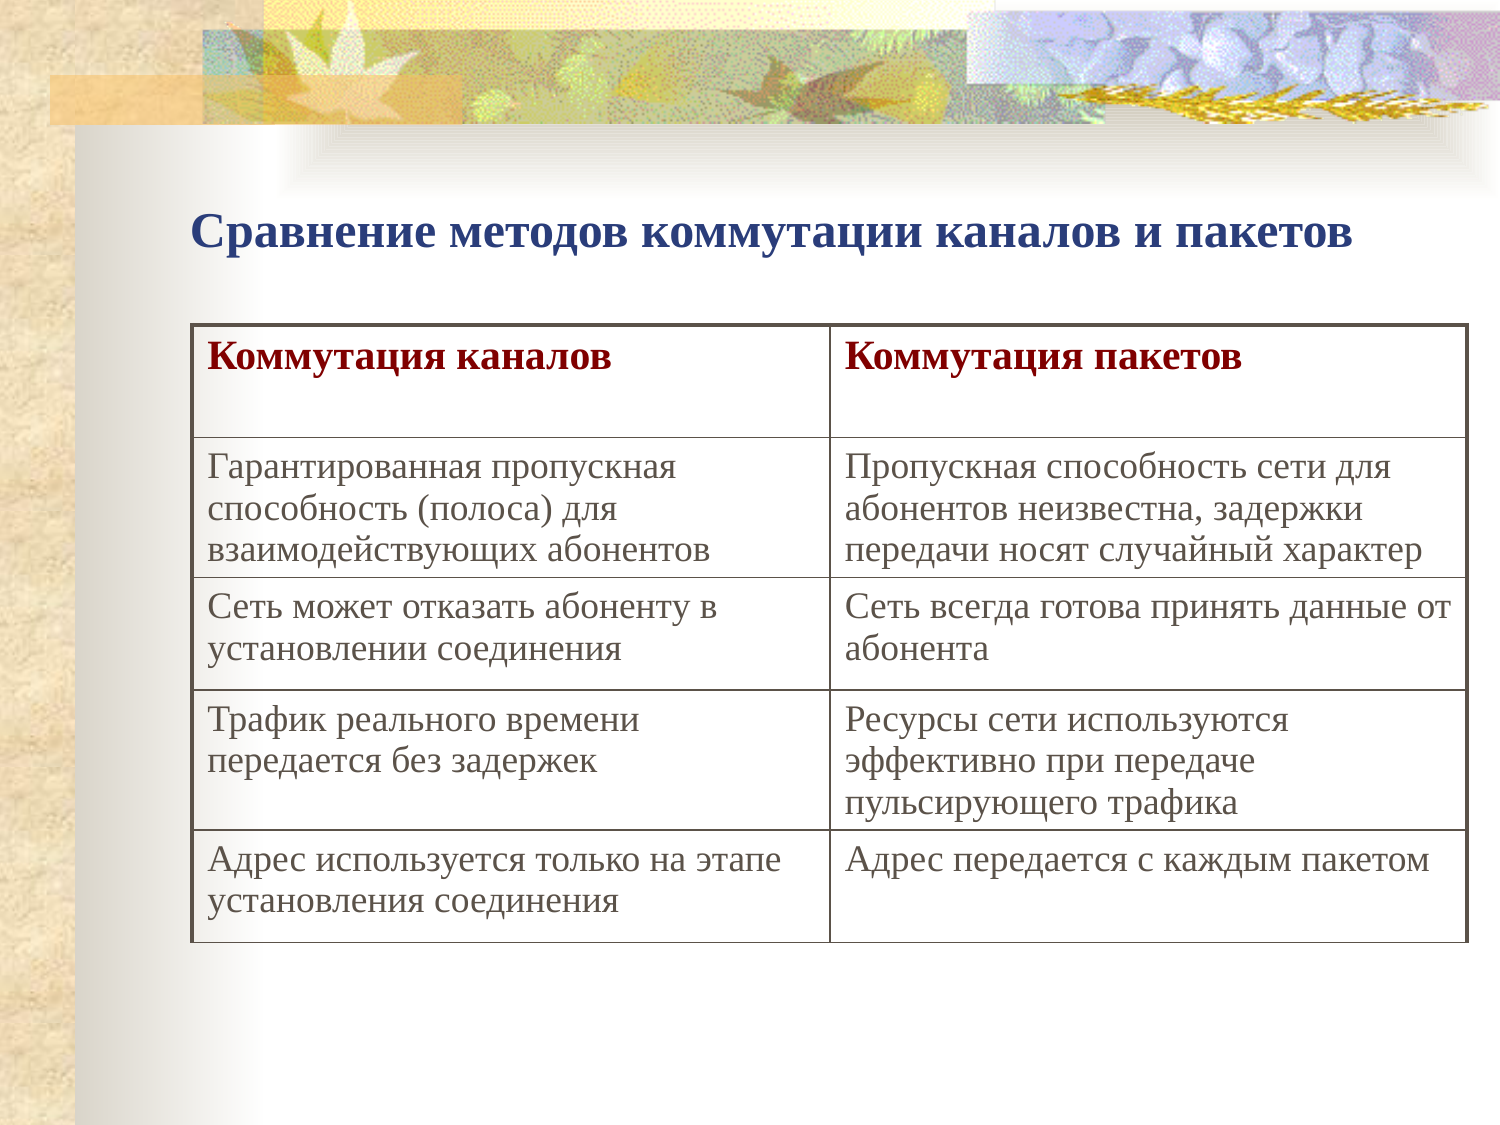

# Сравнение методов коммутации каналов и пакетов
| Коммутация каналов | Коммутация пакетов |
| --- | --- |
| Гарантированная пропускная способность (полоса) для взаимодействующих абонентов | Пропускная способность сети для абонентов неизвестна, задержки передачи носят случайный характер |
| Сеть может отказать абоненту в установлении соединения | Сеть всегда готова принять данные от абонента |
| Трафик реального времени передается без задержек | Ресурсы сети используются эффективно при передаче пульсирующего трафика |
| Адрес используется только на этапе установления соединения | Адрес передается с каждым пакетом |